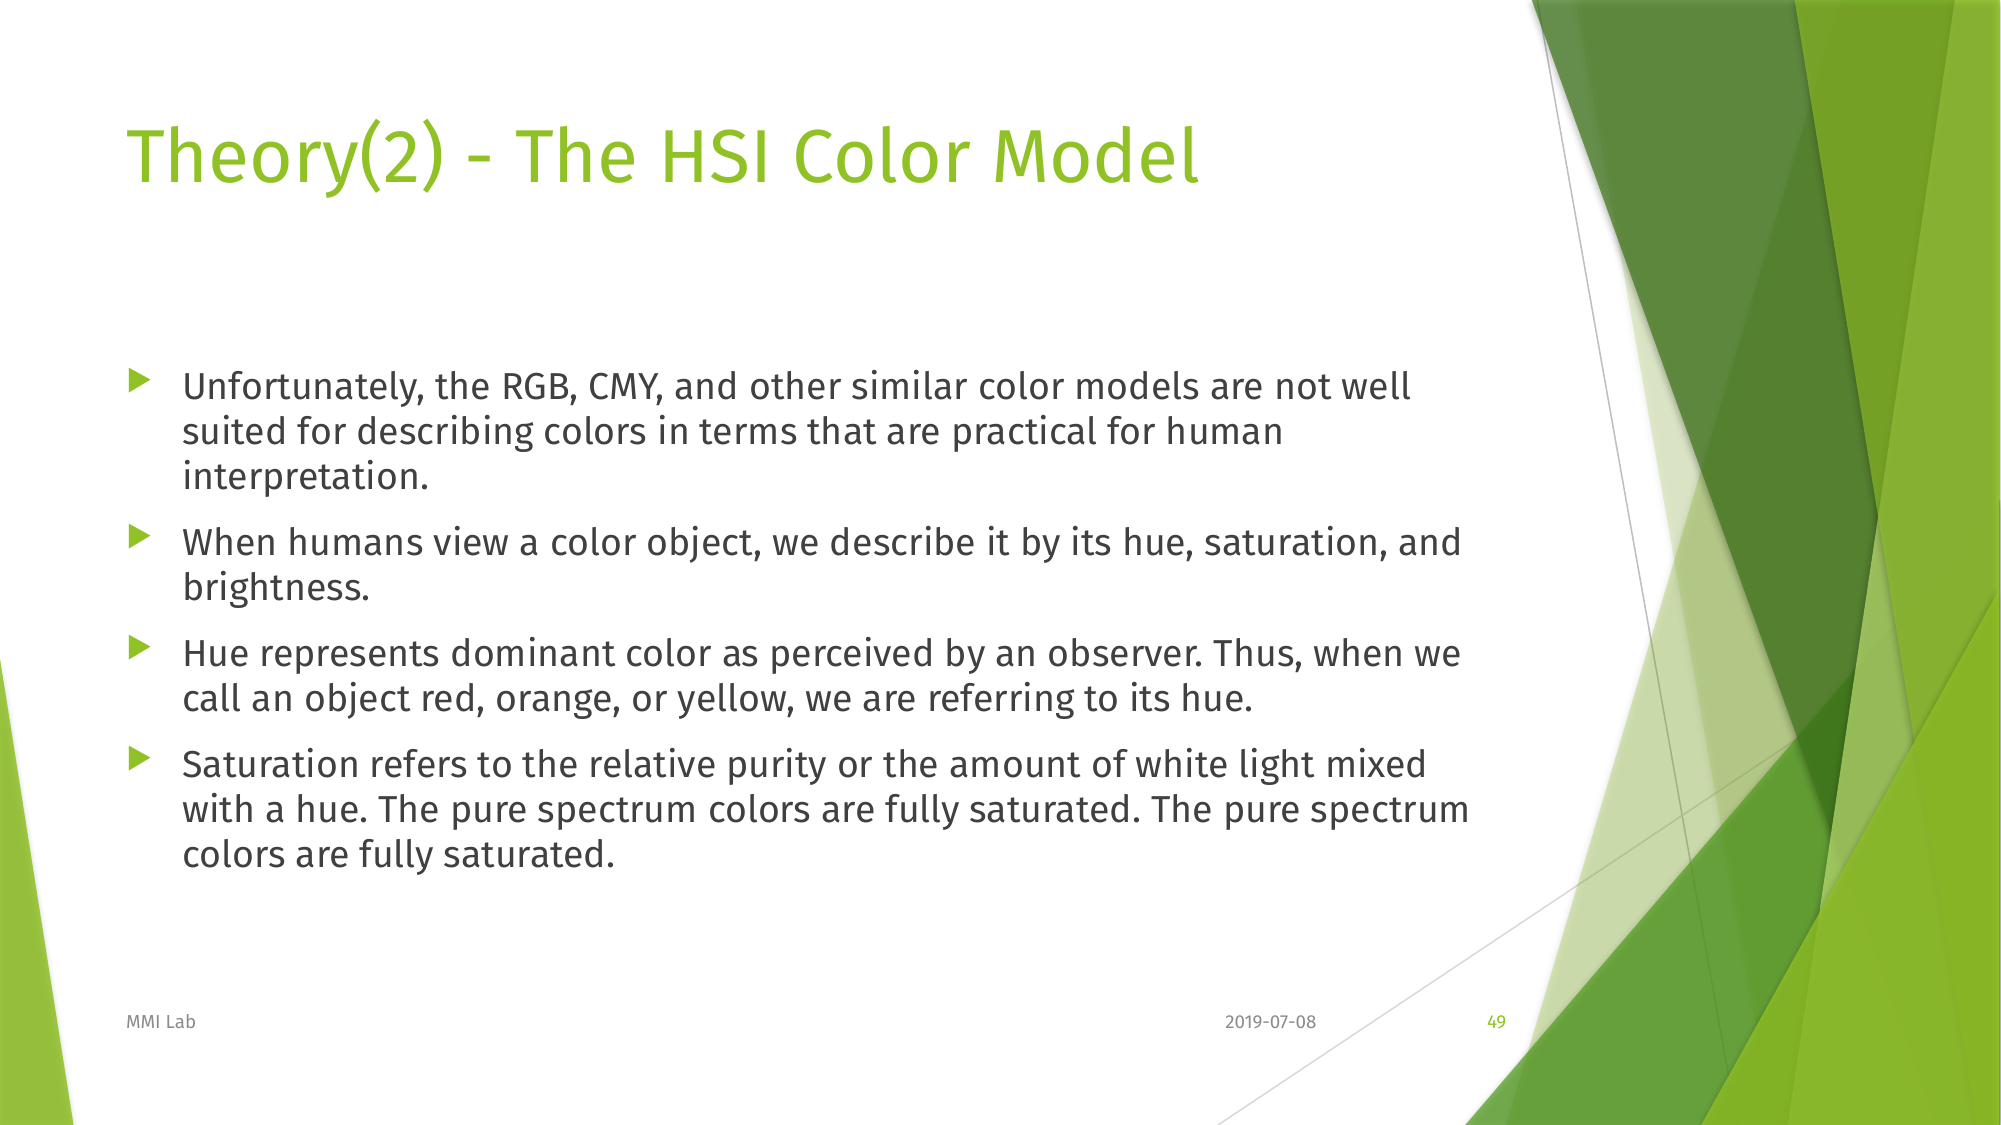

# Theory(2) - The HSI Color Model
Unfortunately, the RGB, CMY, and other similar color models are not well suited for describing colors in terms that are practical for human interpretation.
When humans view a color object, we describe it by its hue, saturation, and brightness.
Hue represents dominant color as perceived by an observer. Thus, when we call an object red, orange, or yellow, we are referring to its hue.
Saturation refers to the relative purity or the amount of white light mixed with a hue. The pure spectrum colors are fully saturated. The pure spectrum colors are fully saturated.
MMI Lab
2019-07-08
49